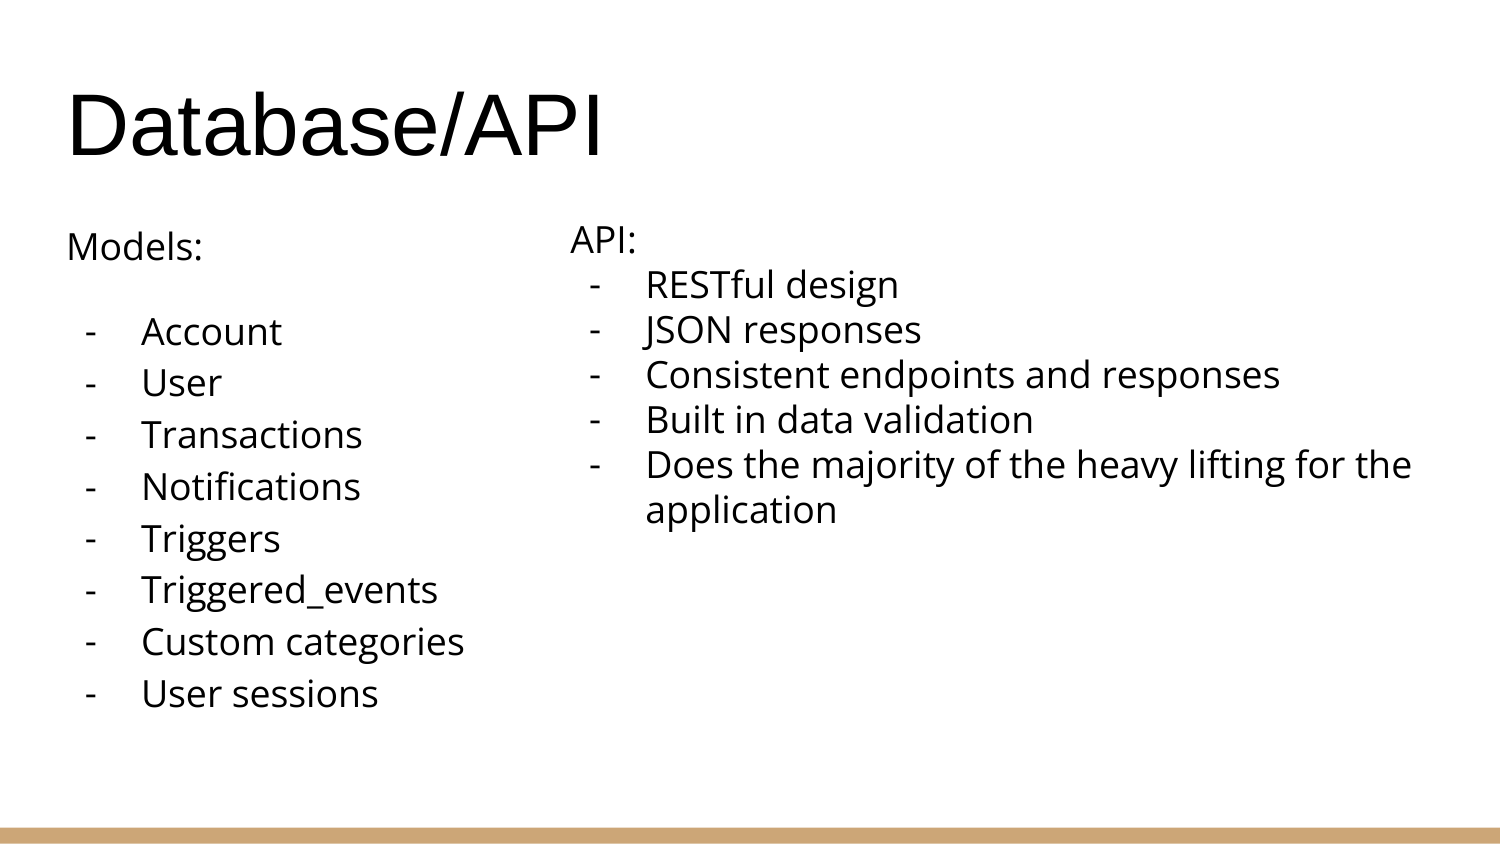

# Database/API
Models:
Account
User
Transactions
Notifications
Triggers
Triggered_events
Custom categories
User sessions
API:
RESTful design
JSON responses
Consistent endpoints and responses
Built in data validation
Does the majority of the heavy lifting for the application